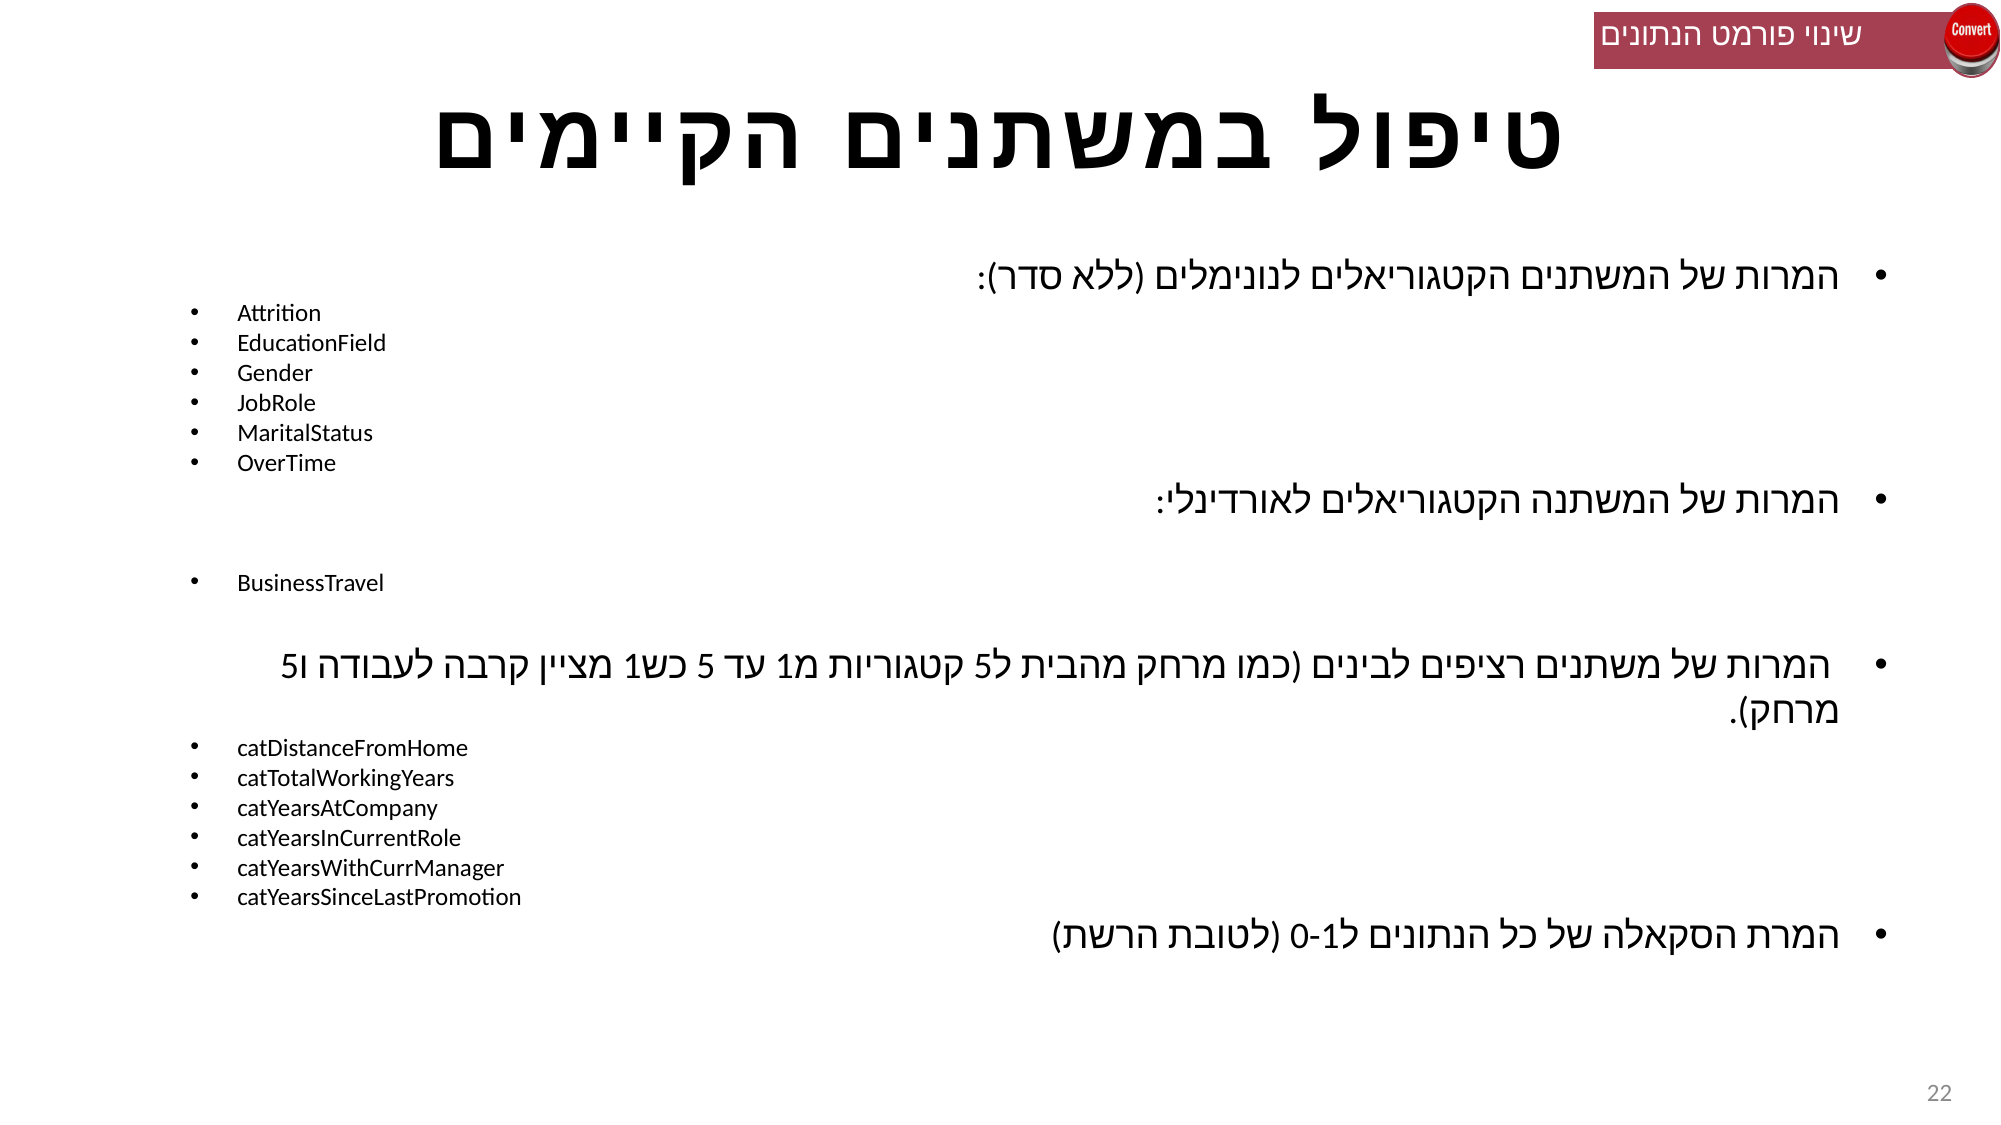

שינוי פורמט הנתונים
# טיפול במשתנים הקיימים

המרות של המשתנים הקטגוריאלים לנונימלים (ללא סדר):
Attrition
EducationField
Gender
JobRole
MaritalStatus
OverTime
המרות של המשתנה הקטגוריאלים לאורדינלי:

BusinessTravel

 המרות של משתנים רציפים לבינים (כמו מרחק מהבית ל5 קטגוריות מ1 עד 5 כש1 מציין קרבה לעבודה ו5 מרחק).
catDistanceFromHome
catTotalWorkingYears
catYearsAtCompany
catYearsInCurrentRole
catYearsWithCurrManager
catYearsSinceLastPromotion
המרת הסקאלה של כל הנתונים ל0-1 (לטובת הרשת)

22